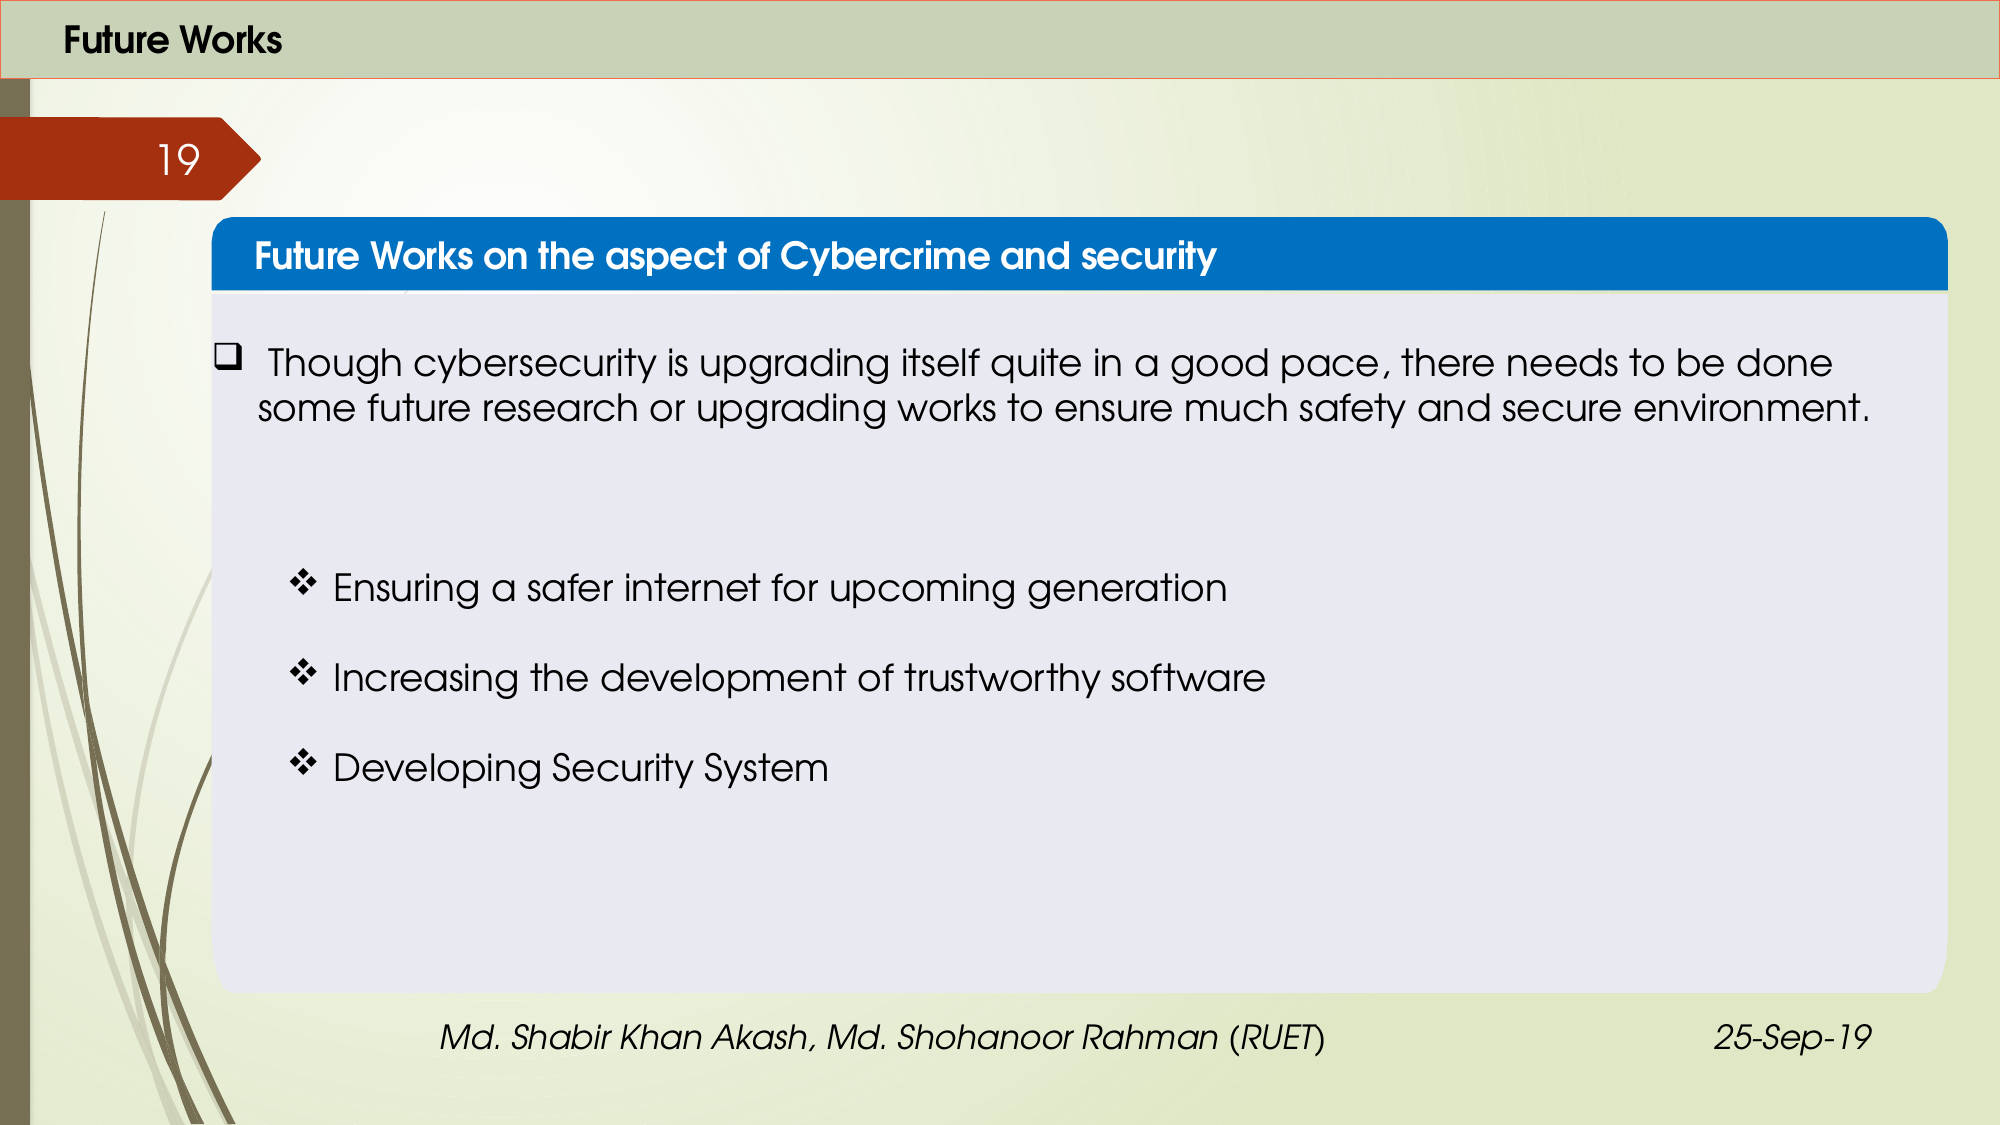

Future Works

19

    Future Works on the aspect of Cybercrime and security

 Though cybersecurity is upgrading itself quite in a good pace, there needs to be done  some future research or upgrading works to ensure much safety and secure environment.

Ensuring a safer internet for upcoming generation

Increasing the development of trustworthy software

Developing Security System

25-Sep-19
Md. Shabir Khan Akash, Md. Shohanoor Rahman (RUET)